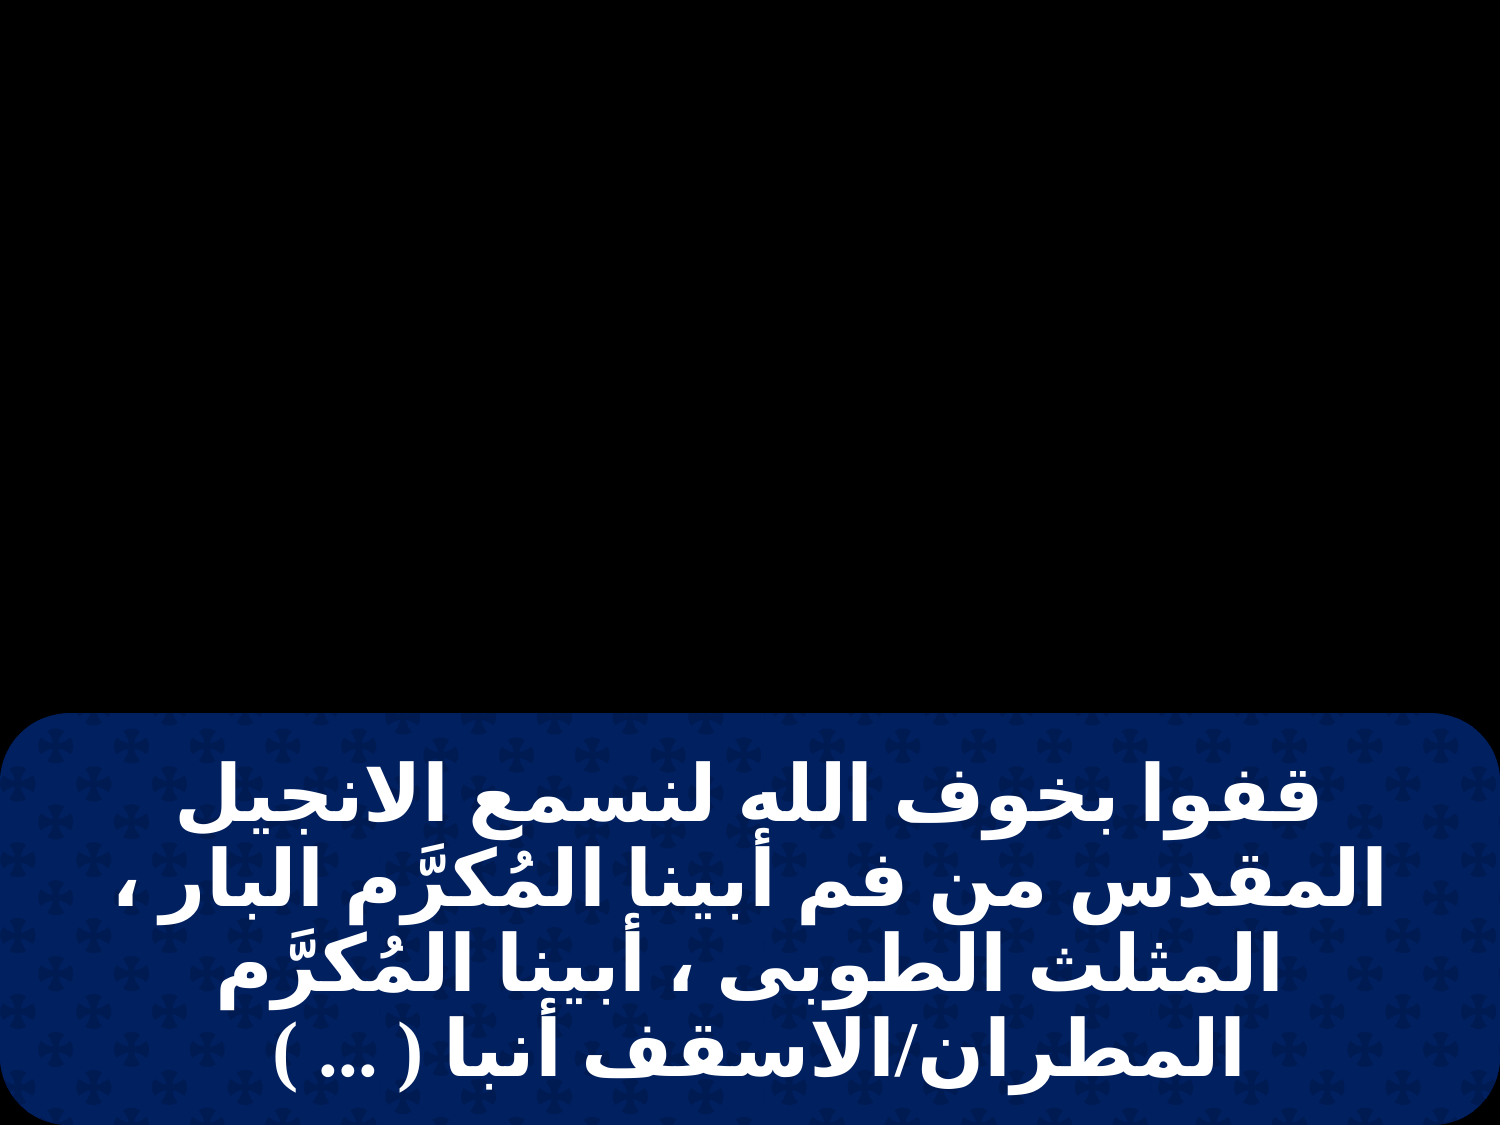

# قفوا بخوف الله لنسمع الانجيل المقدس من فم أبينا المُكرَّم البار ، المثلث الطوبى ، أبينا المُكرَّم المطران/الاسقف أنبا ( ... )